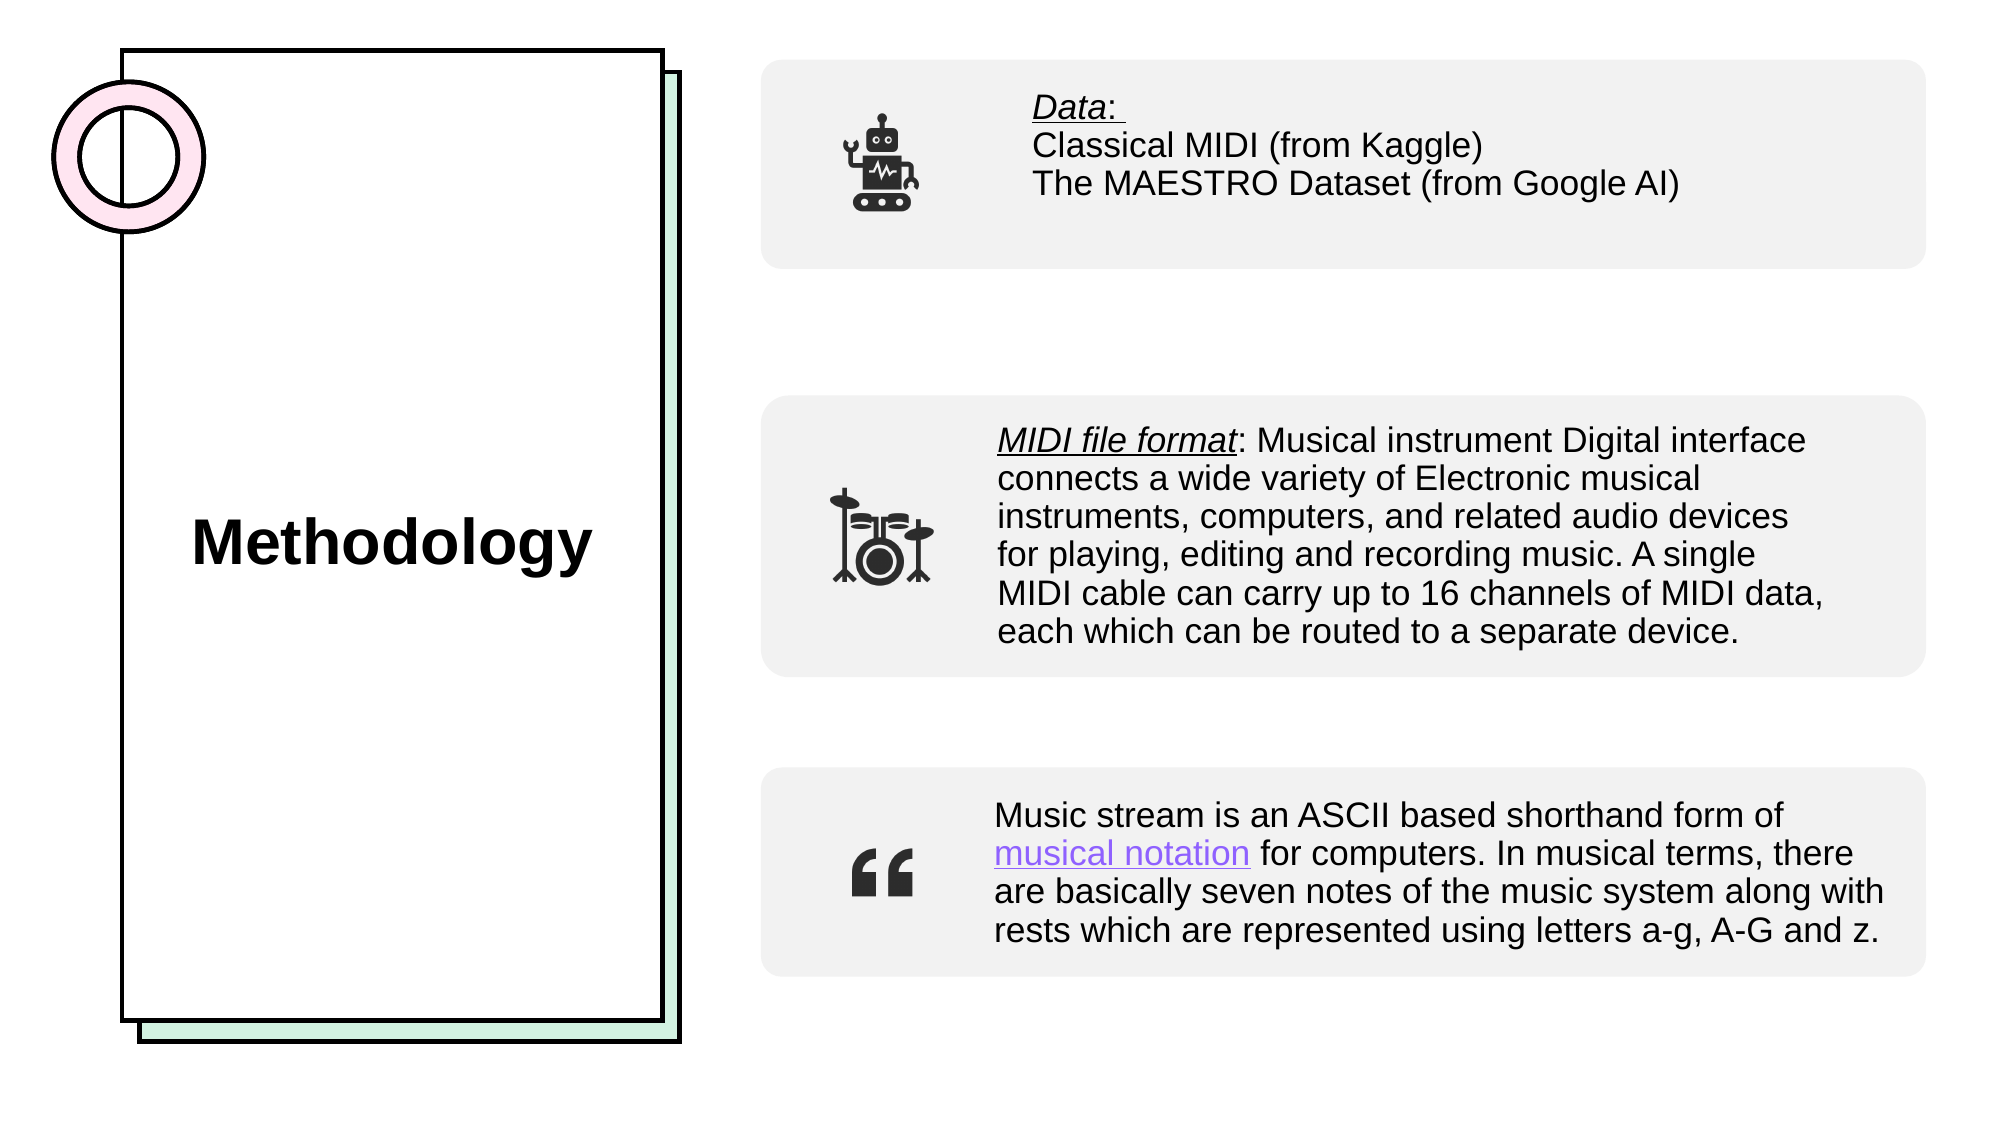

Data:
Classical MIDI (from Kaggle)
The MAESTRO Dataset (from Google AI)
MIDI file format: Musical instrument Digital interface connects a wide variety of Electronic musical instruments, computers, and related audio devices for playing, editing and recording music. A single MIDI cable can carry up to 16 channels of MIDI data, each which can be routed to a separate device.
Music stream is an ASCII based shorthand form of musical notation for computers. In musical terms, there are basically seven notes of the music system along with rests which are represented using letters a-g, A-G and z.

# Methodology